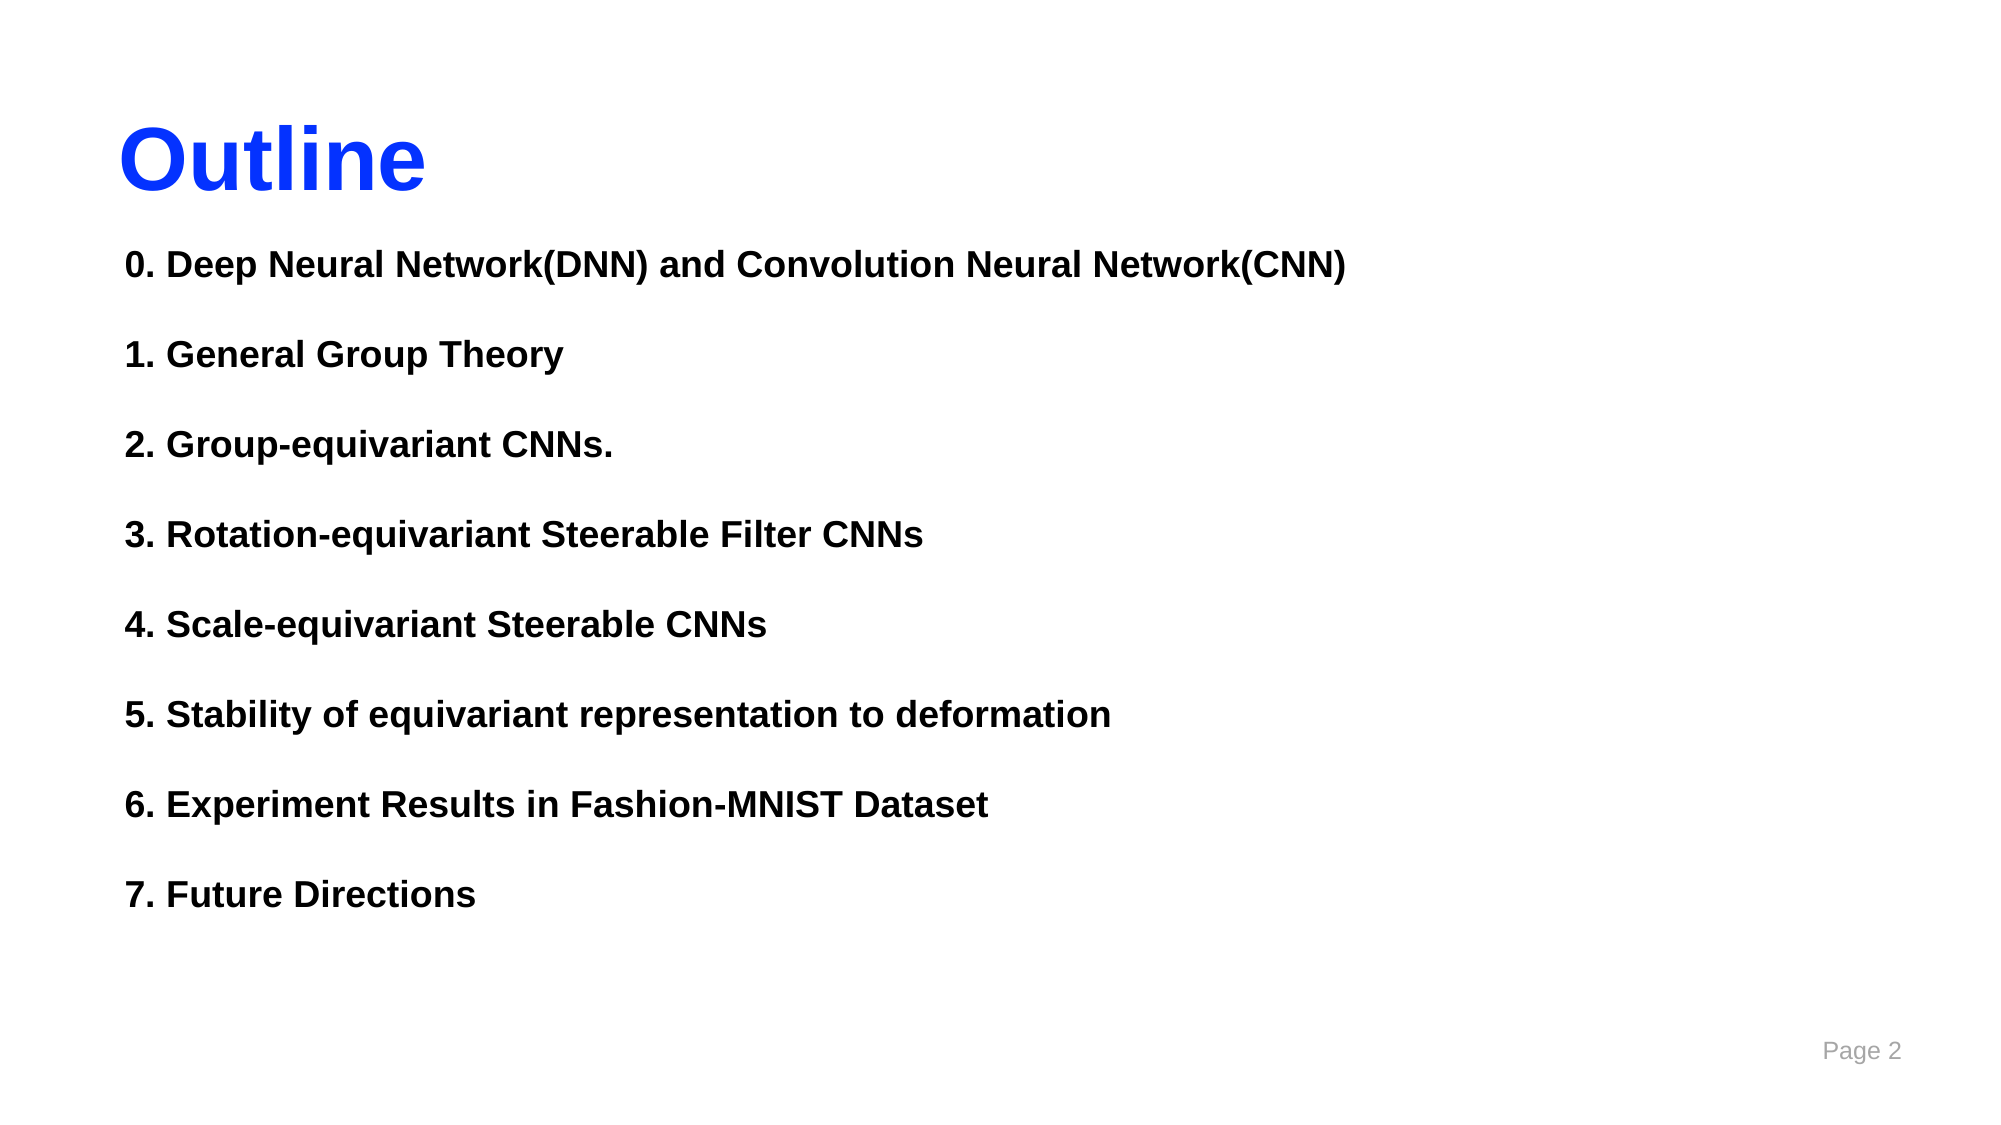

# Outline
0. Deep Neural Network(DNN) and Convolution Neural Network(CNN)

1. General Group Theory

2. Group-equivariant CNNs.

3. Rotation-equivariant Steerable Filter CNNs

4. Scale-equivariant Steerable CNNs

5. Stability of equivariant representation to deformation

6. Experiment Results in Fashion-MNIST Dataset

7. Future Directions

Page 2